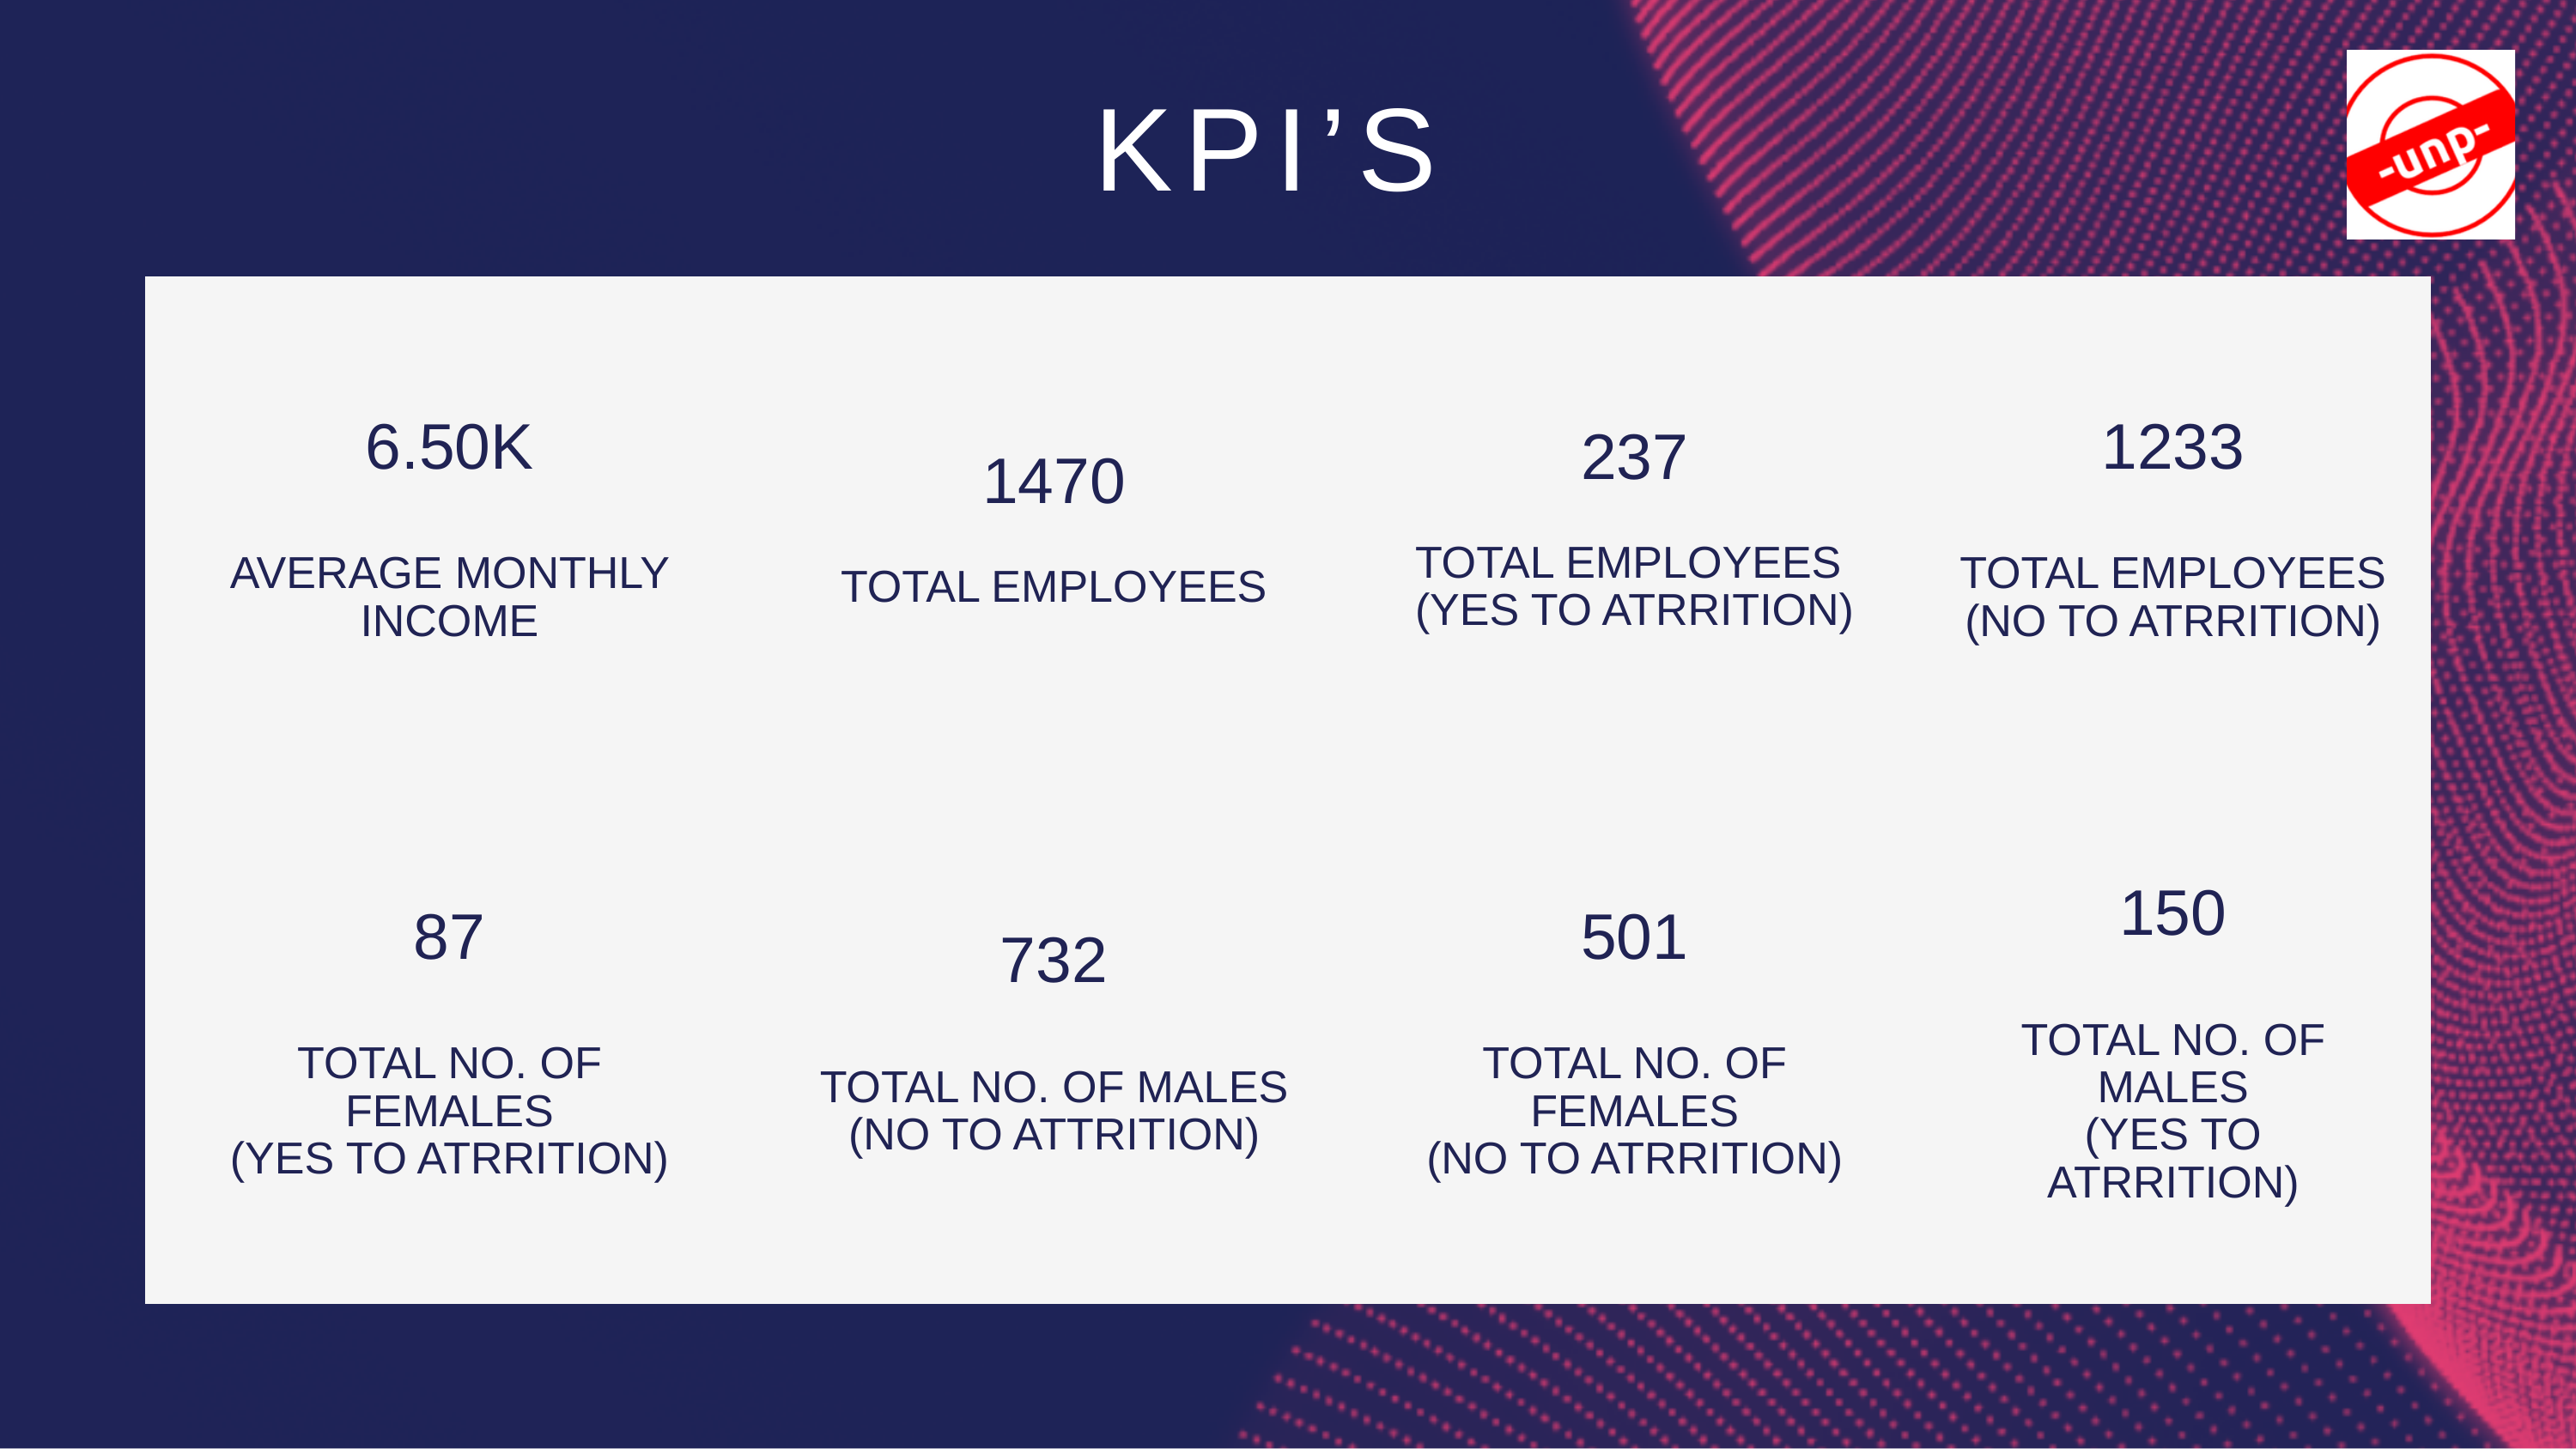

KPI’S
| 6.50K AVERAGE MONTHLY INCOME | 1470 TOTAL EMPLOYEES | 237 TOTAL EMPLOYEES (YES TO ATRRITION) | 1233 TOTAL EMPLOYEES (NO TO ATRRITION) |
| --- | --- | --- | --- |
| 87 TOTAL NO. OF FEMALES (YES TO ATRRITION) | 732 TOTAL NO. OF MALES (NO TO ATTRITION) | 501 TOTAL NO. OF FEMALES (NO TO ATRRITION) | 150 TOTAL NO. OF MALES (YES TO ATRRITION) |